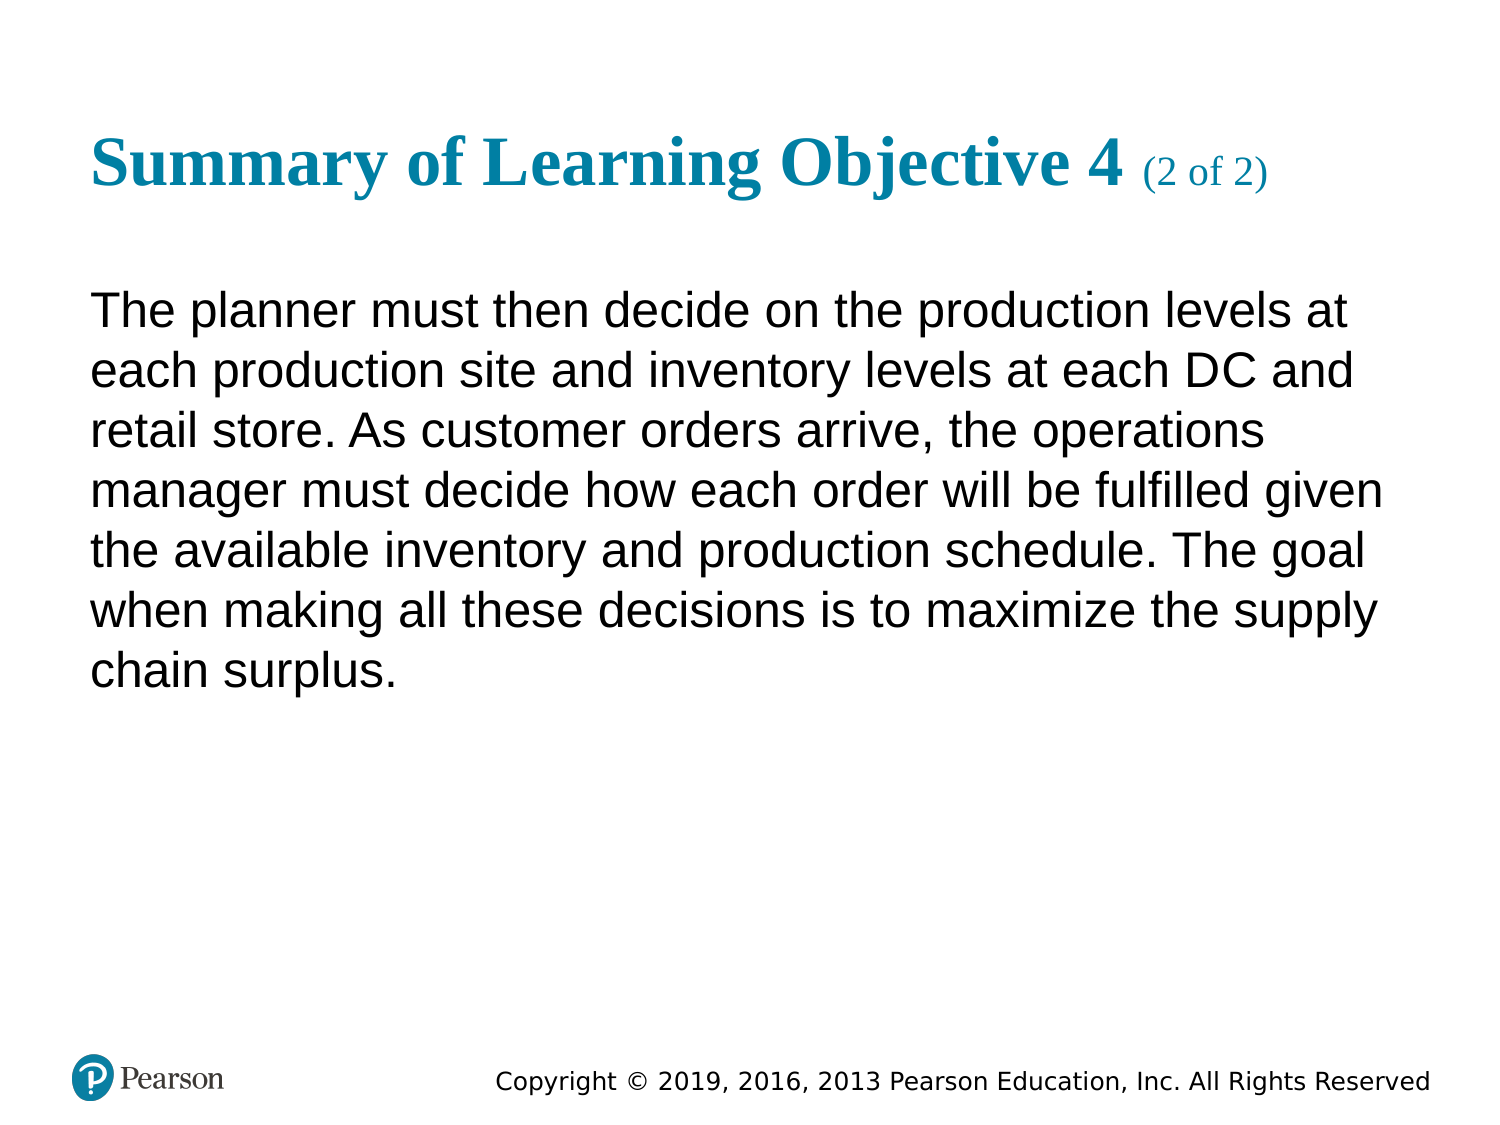

# Summary of Learning Objective 4 (2 of 2)
The planner must then decide on the production levels at each production site and inventory levels at each D C and retail store. As customer orders arrive, the operations manager must decide how each order will be fulfilled given the available inventory and production schedule. The goal when making all these decisions is to maximize the supply chain surplus.